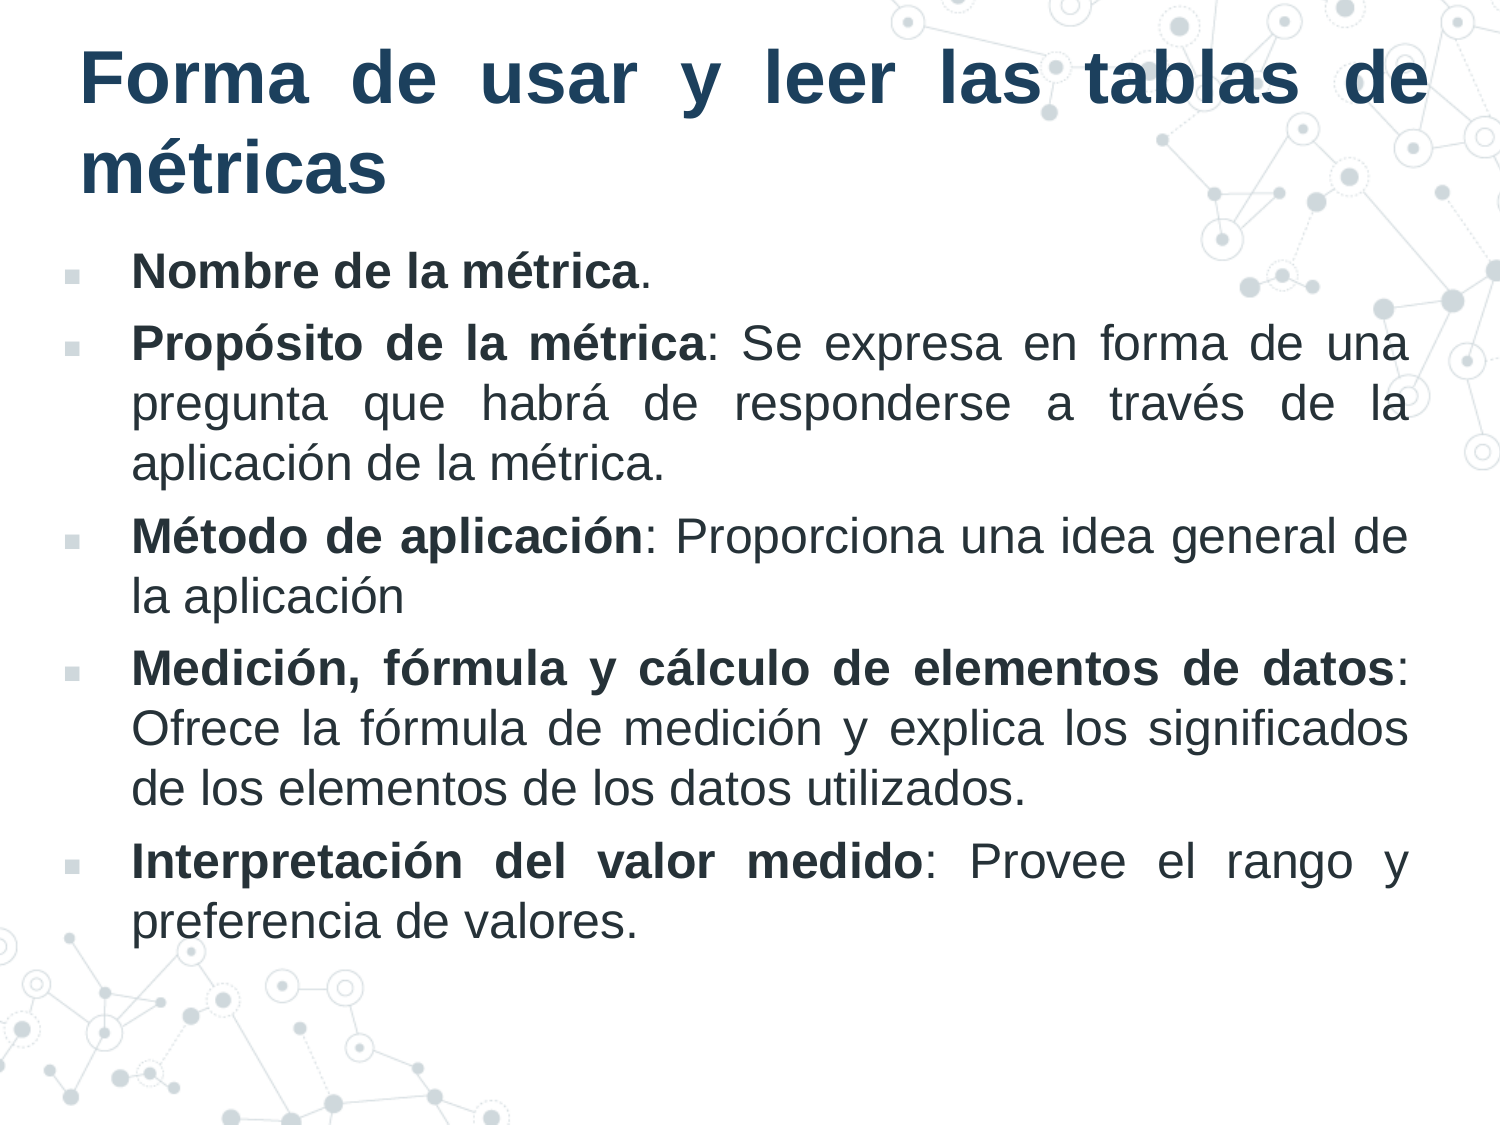

# Forma de usar y leer las tablas de métricas
Nombre de la métrica.
Propósito de la métrica: Se expresa en forma de una pregunta que habrá de responderse a través de la aplicación de la métrica.
Método de aplicación: Proporciona una idea general de la aplicación
Medición, fórmula y cálculo de elementos de datos: Ofrece la fórmula de medición y explica los significados de los elementos de los datos utilizados.
Interpretación del valor medido: Provee el rango y preferencia de valores.